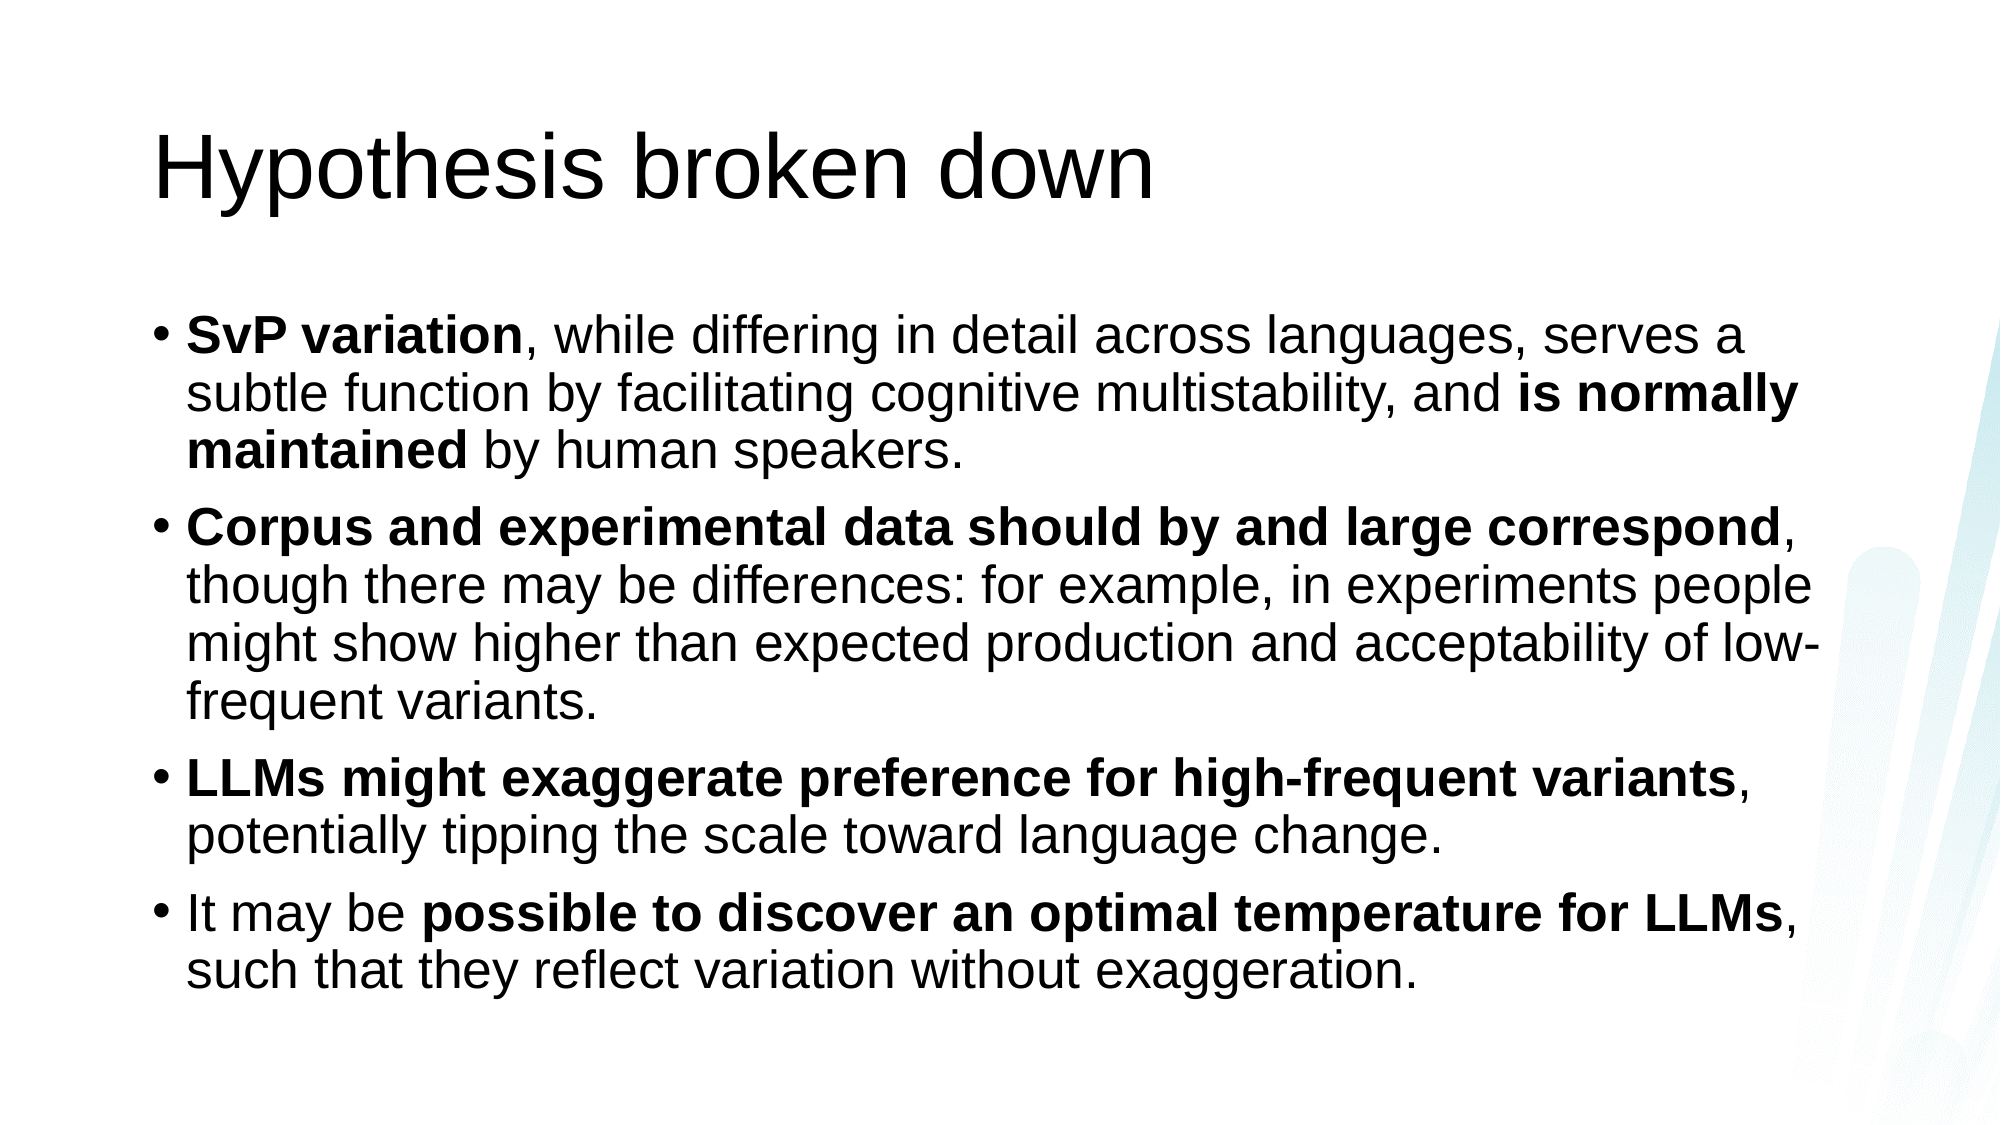

# Hypothesis broken down
SvP variation, while differing in detail across languages, serves a subtle function by facilitating cognitive multistability, and is normally maintained by human speakers.
Corpus and experimental data should by and large correspond, though there may be differences: for example, in experiments people might show higher than expected production and acceptability of low-frequent variants.
LLMs might exaggerate preference for high-frequent variants, potentially tipping the scale toward language change.
It may be possible to discover an optimal temperature for LLMs, such that they reflect variation without exaggeration.